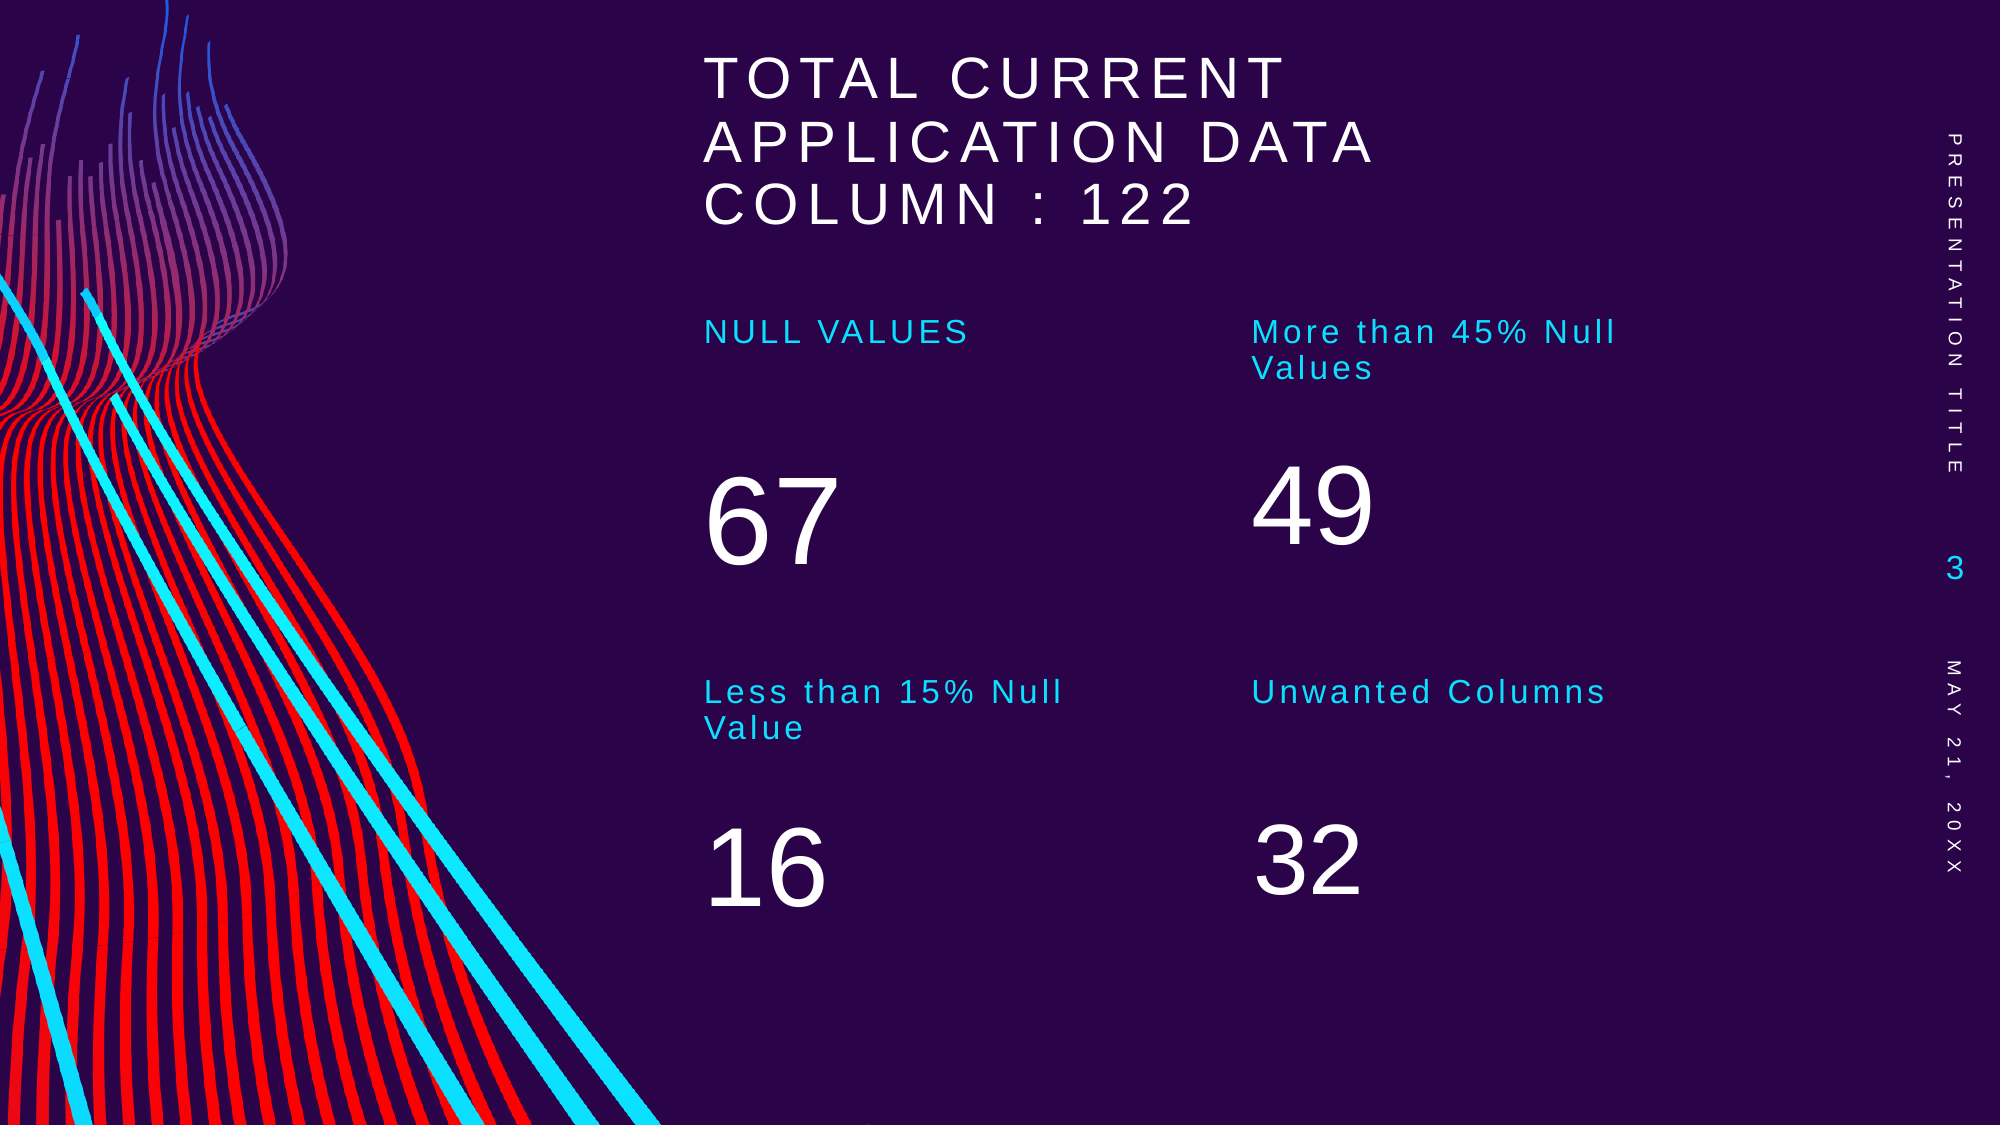

# Total CURRENT APPLICATION DATA COlUmn : 122
PRESENTATION TITLE
NULL VALUES
More than 45% Null Values
67
49
3
Less than 15% Null Value
Unwanted Columns
16
32
May 21, 20XX